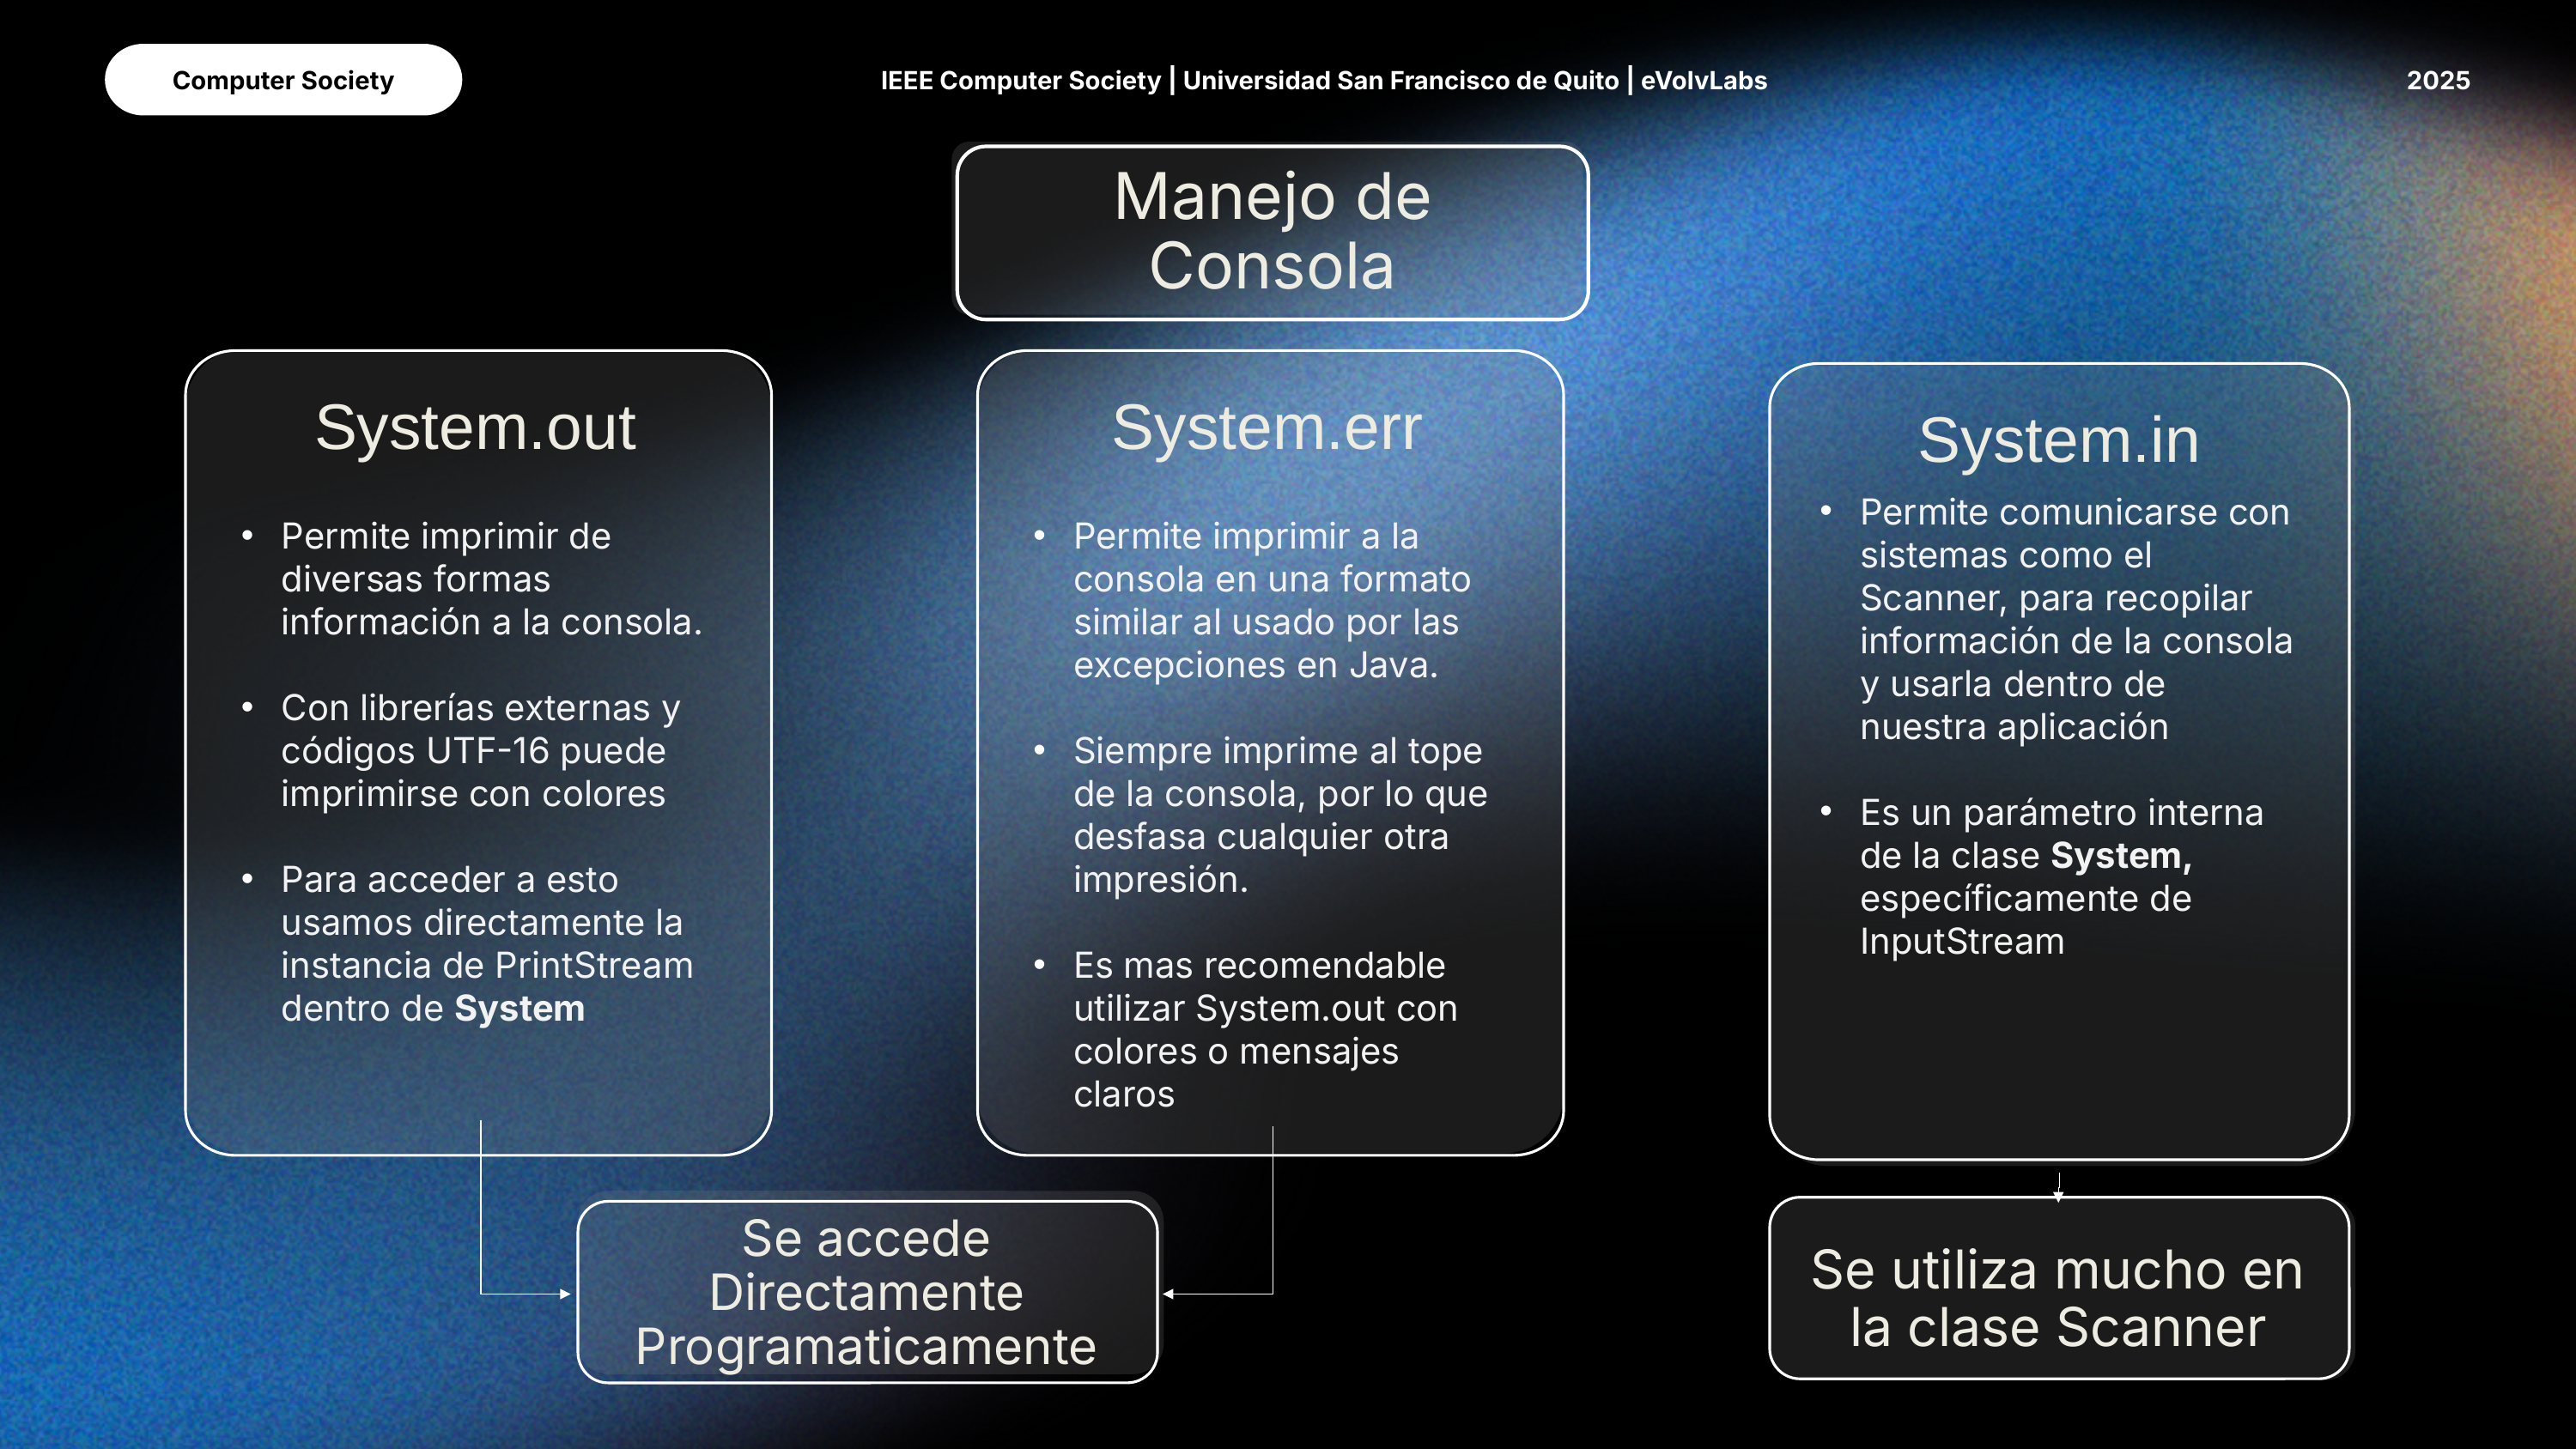

Computer Society
IEEE Computer Society | Universidad San Francisco de Quito | eVolvLabs
2025

Manejo de Consola

System.in
Permite comunicarse con sistemas como el Scanner, para recopilar información de la consola y usarla dentro de nuestra aplicación
Es un parámetro interna de la clase System, específicamente de InputStream

System.out
Permite imprimir de diversas formas información a la consola.
Con librerías externas y códigos UTF-16 puede imprimirse con colores
Para acceder a esto usamos directamente la instancia de PrintStream dentro de System

System.err
Permite imprimir a la consola en una formato similar al usado por las excepciones en Java.
Siempre imprime al tope de la consola, por lo que desfasa cualquier otra impresión.
Es mas recomendable utilizar System.out con colores o mensajes claros

Se accede Directamente Programaticamente

Se utiliza mucho en la clase Scanner